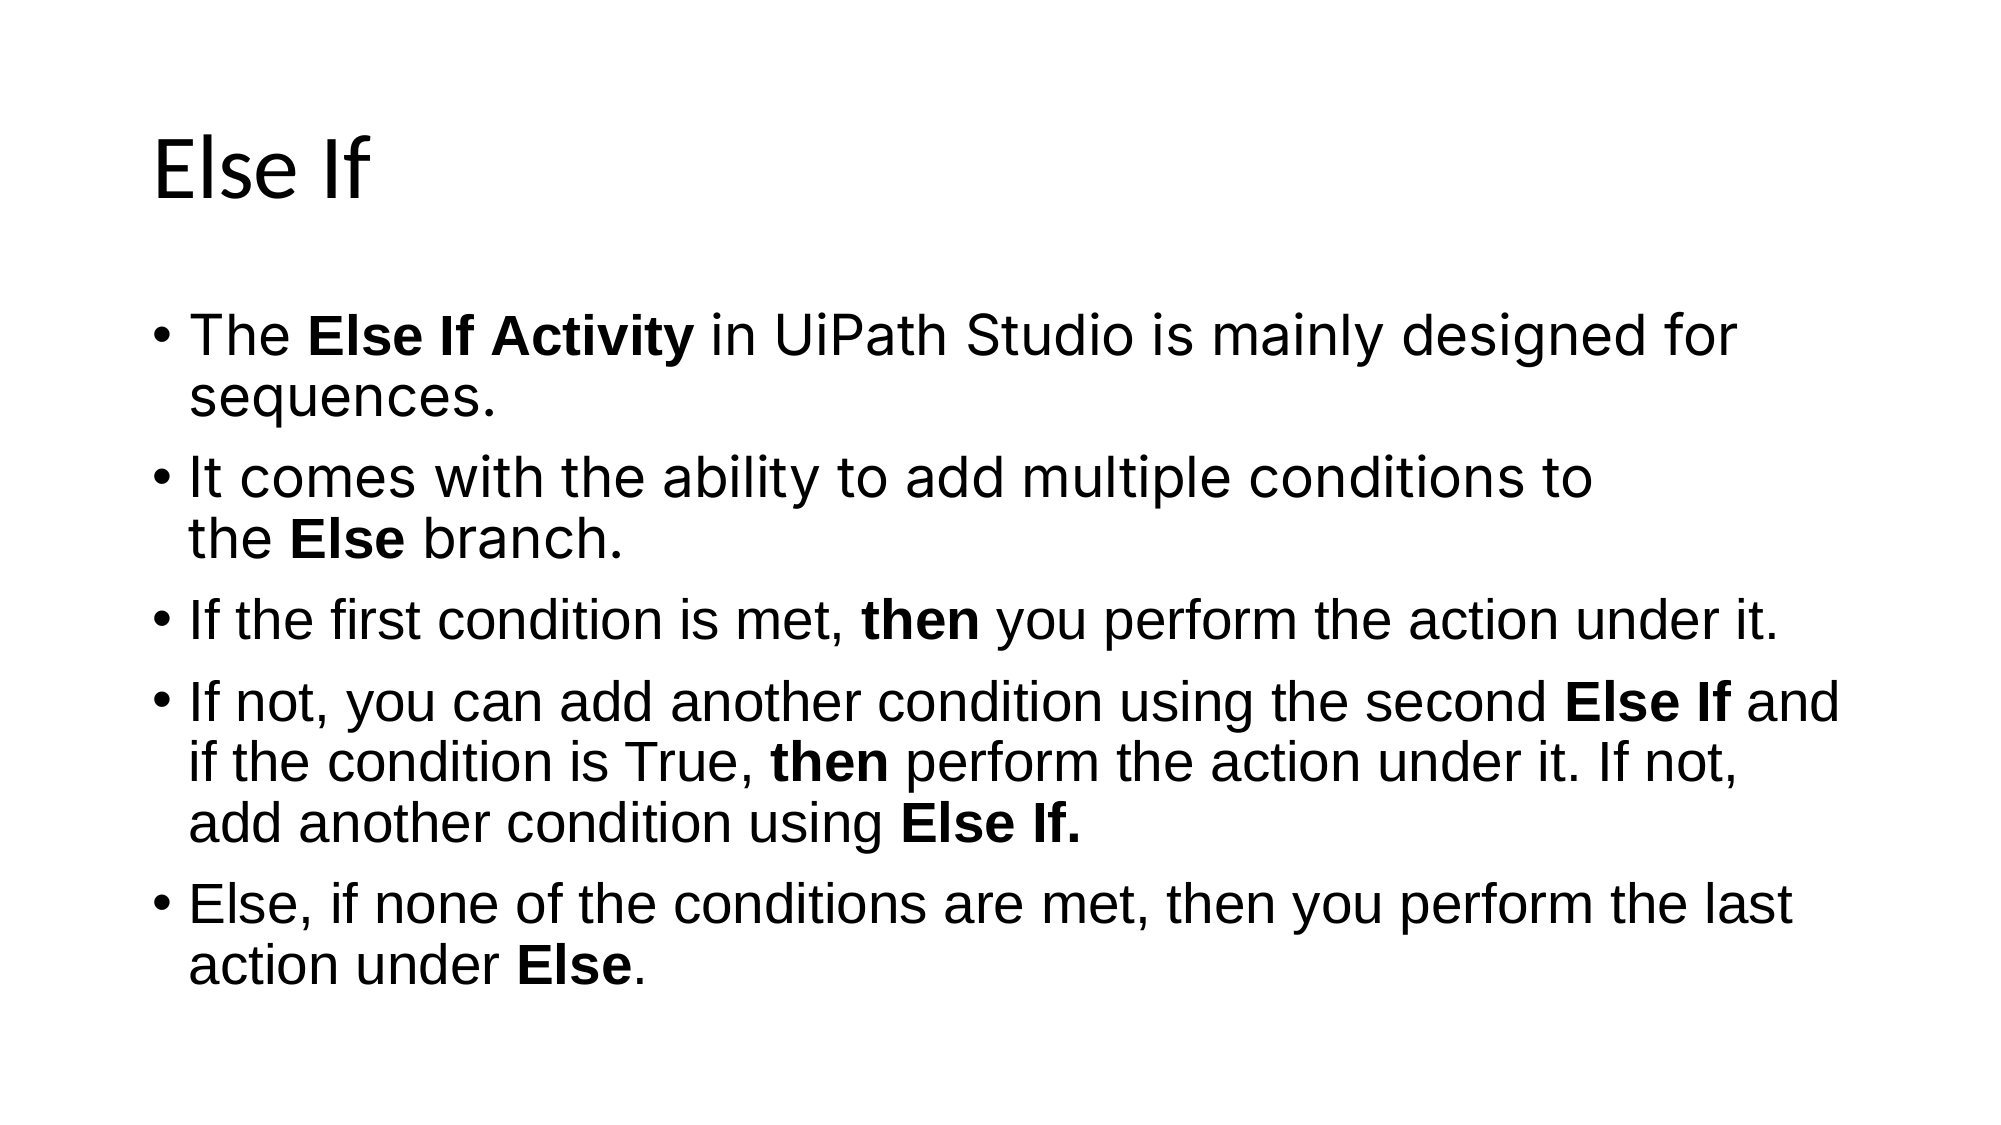

# Else If
The Else If Activity in UiPath Studio is mainly designed for sequences.
It comes with the ability to add multiple conditions to the Else branch.
If the first condition is met, then you perform the action under it.
If not, you can add another condition using the second Else If and if the condition is True, then perform the action under it. If not, add another condition using Else If.
Else, if none of the conditions are met, then you perform the last action under Else.